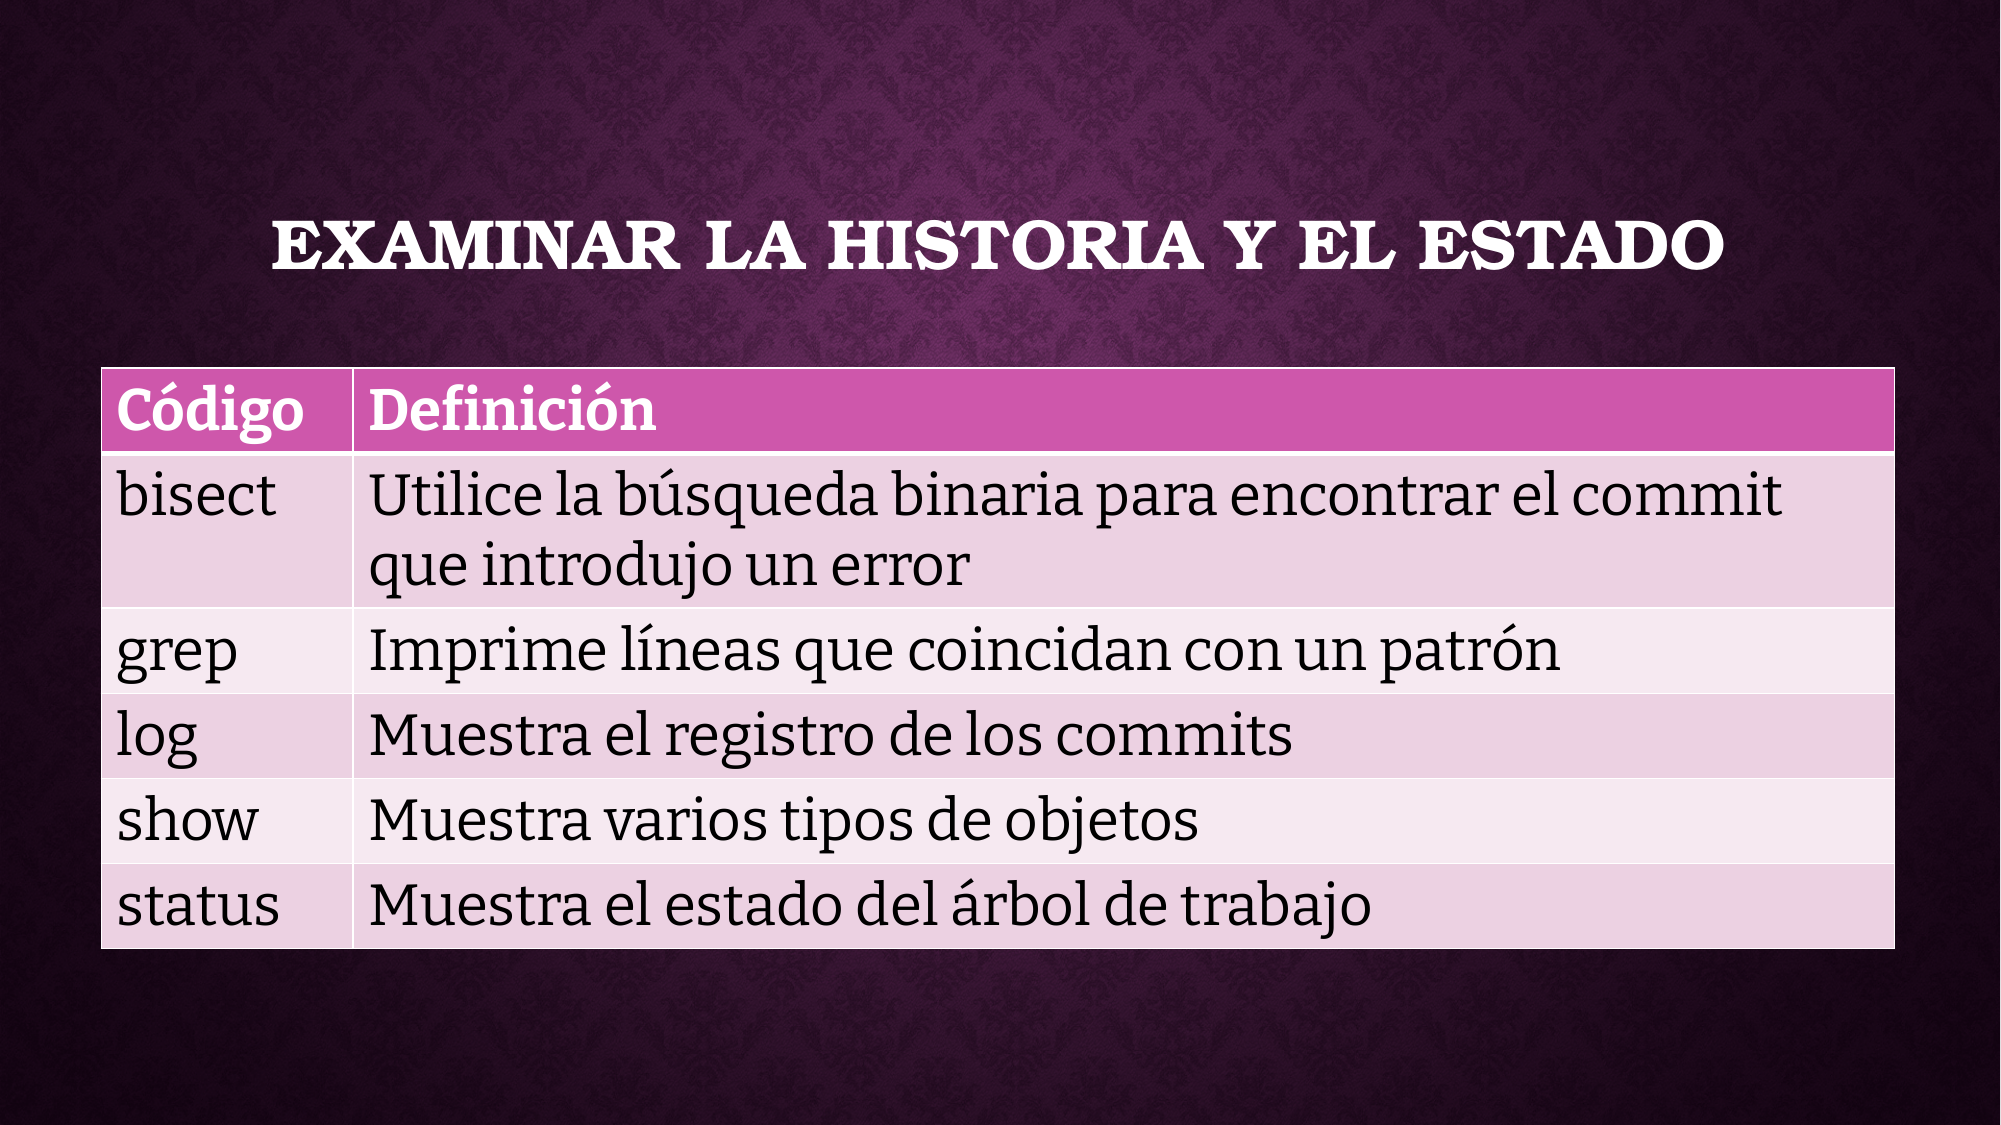

# Examinar la historia y el estado

| Código | Definición |
| --- | --- |
| bisect | Utilice la búsqueda binaria para encontrar el commit que introdujo un error |
| grep | Imprime líneas que coincidan con un patrón |
| log | Muestra el registro de los commits |
| show | Muestra varios tipos de objetos |
| status | Muestra el estado del árbol de trabajo |